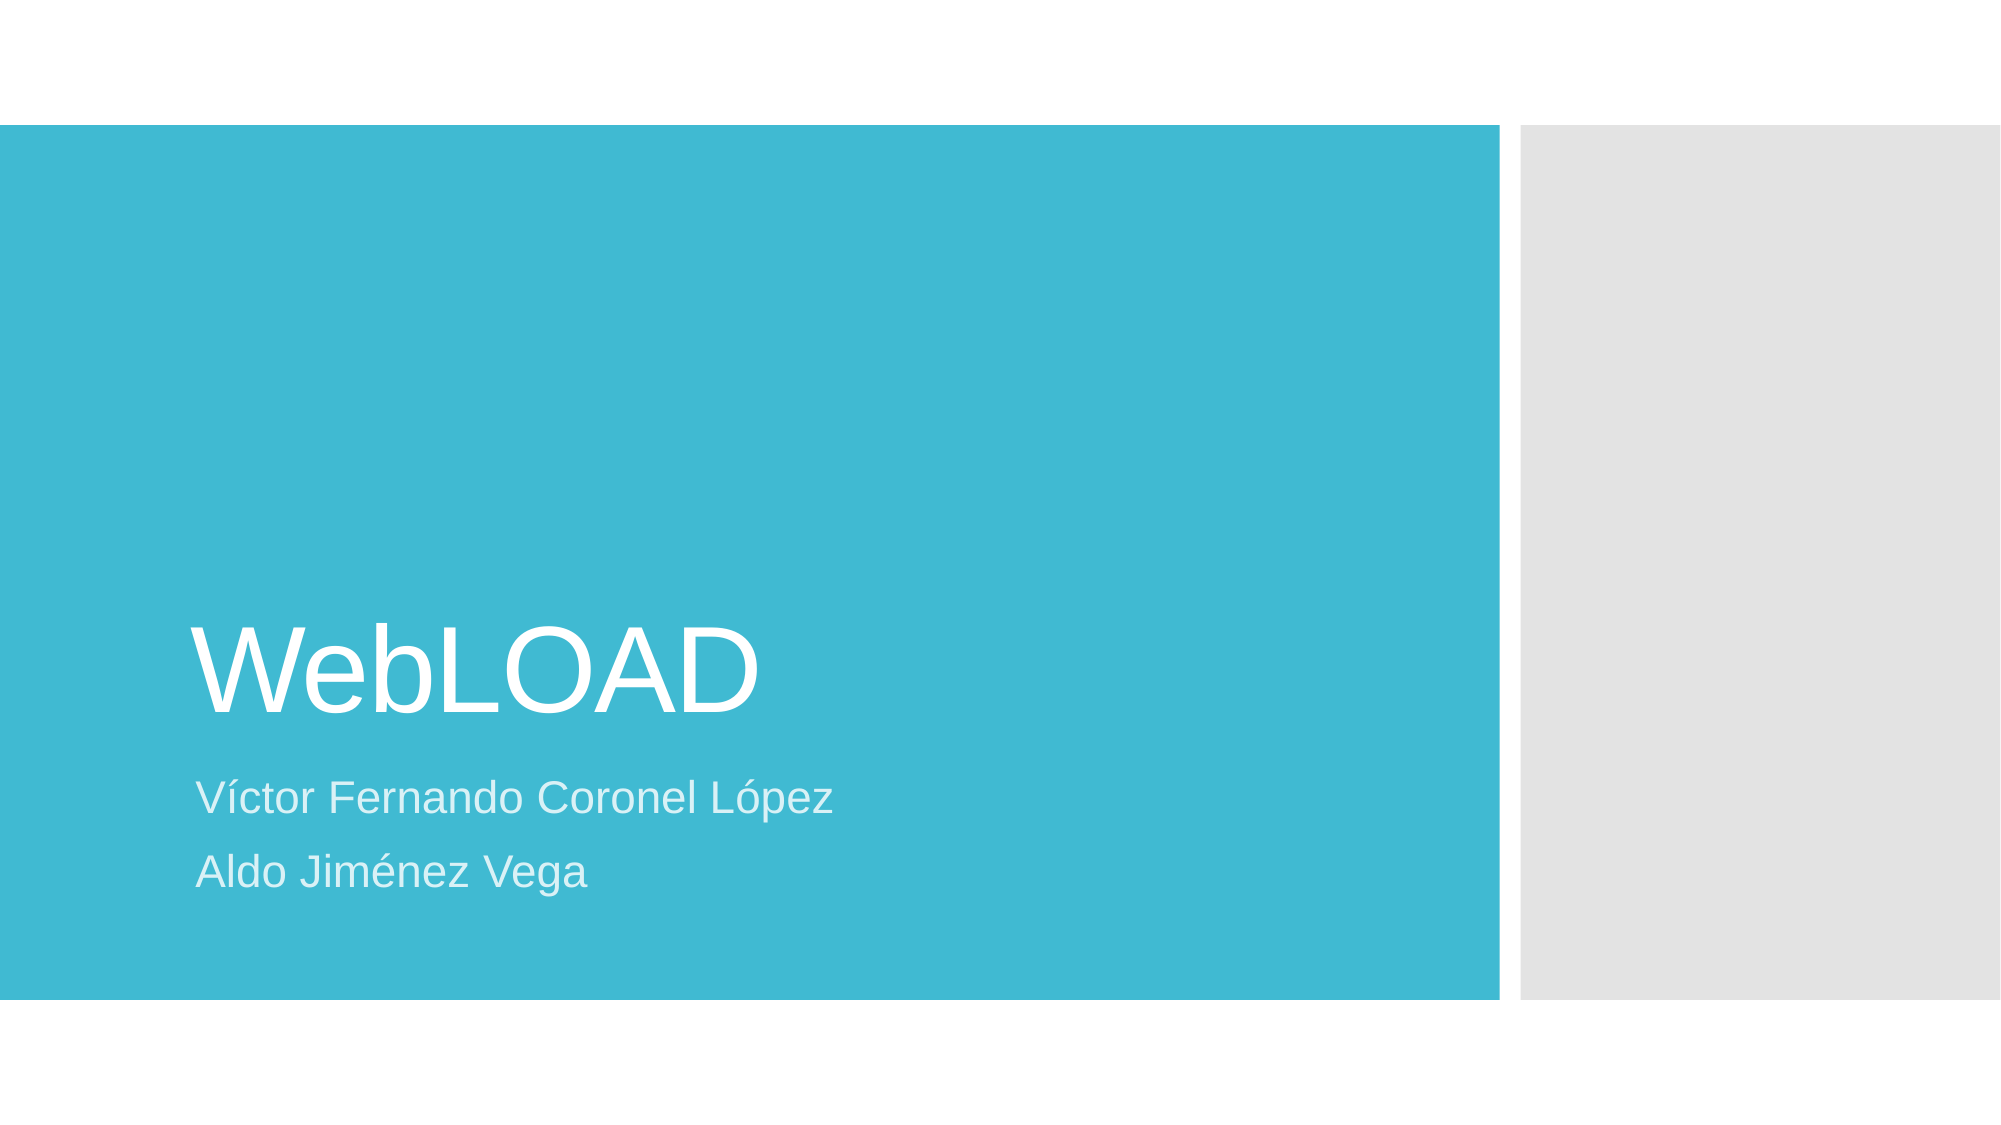

# WebLOAD
Víctor Fernando Coronel López
Aldo Jiménez Vega